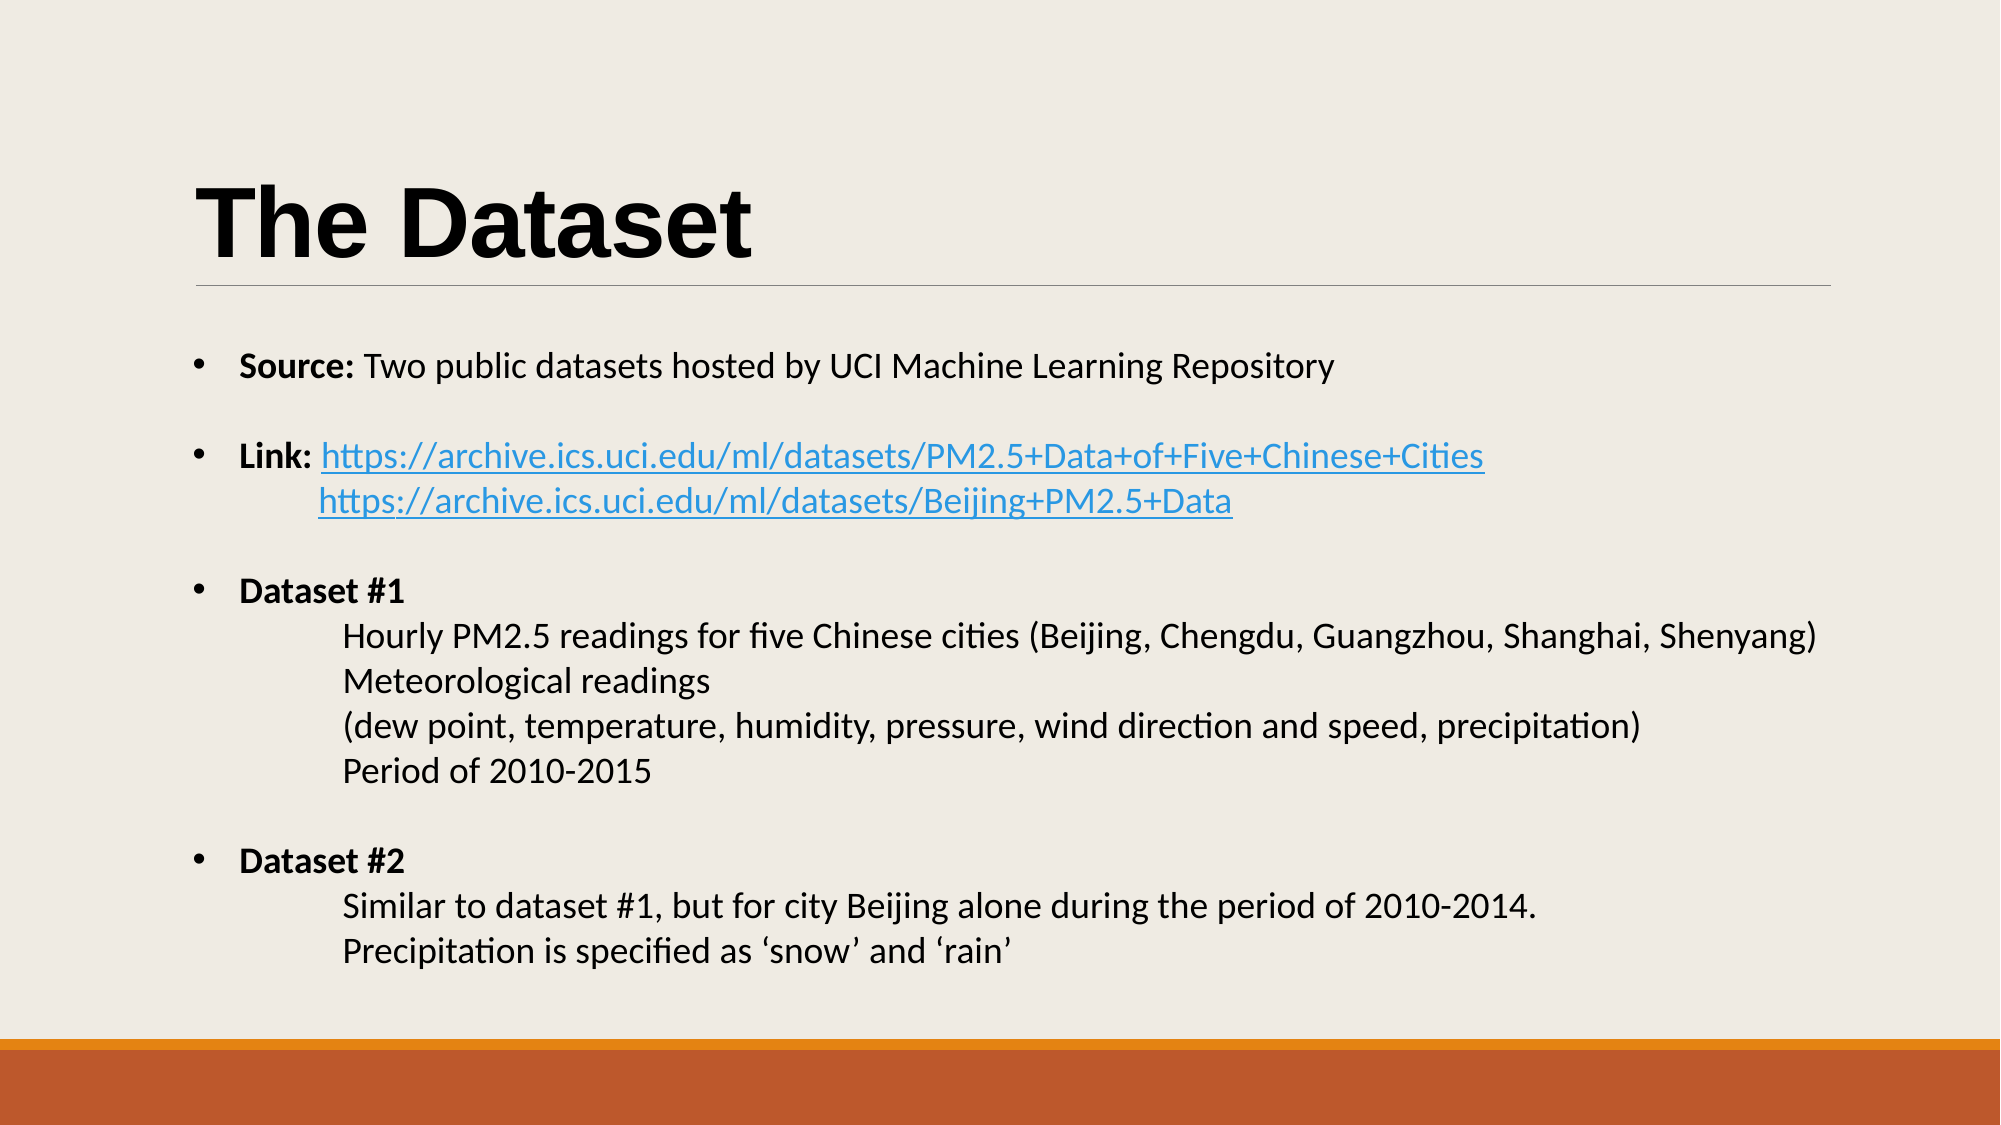

# The Dataset
Source: Two public datasets hosted by UCI Machine Learning Repository

Link: https://archive.ics.uci.edu/ml/datasets/PM2.5+Data+of+Five+Chinese+Cities
      https://archive.ics.uci.edu/ml/datasets/Beijing+PM2.5+Data

Dataset #1
	Hourly PM2.5 readings for five Chinese cities (Beijing, Chengdu, Guangzhou, Shanghai, Shenyang)
	Meteorological readings
	(dew point, temperature, humidity, pressure, wind direction and speed, precipitation)
	Period of 2010-2015

Dataset #2
	Similar to dataset #1, but for city Beijing alone during the period of 2010-2014.
	Precipitation is specified as ‘snow’ and ‘rain’